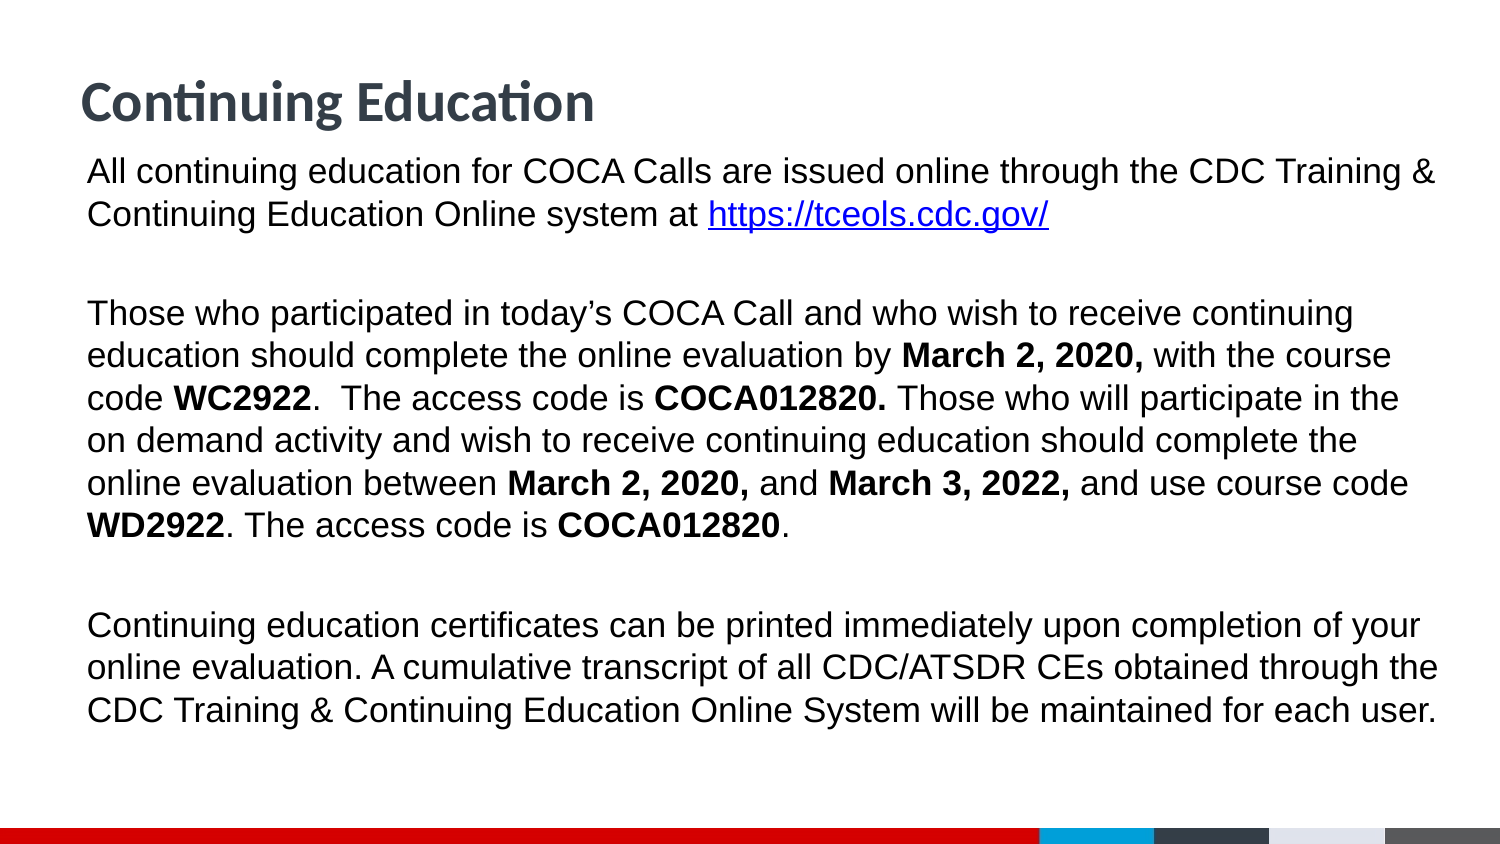

# Continuing Education
All continuing education for COCA Calls are issued online through the CDC Training & Continuing Education Online system at https://tceols.cdc.gov/

Those who participated in today’s COCA Call and who wish to receive continuing education should complete the online evaluation by March 2, 2020, with the course code WC2922.  The access code is COCA012820. Those who will participate in the on demand activity and wish to receive continuing education should complete the online evaluation between March 2, 2020, and March 3, 2022, and use course code WD2922. The access code is COCA012820.

Continuing education certificates can be printed immediately upon completion of your online evaluation. A cumulative transcript of all CDC/ATSDR CEs obtained through the CDC Training & Continuing Education Online System will be maintained for each user.